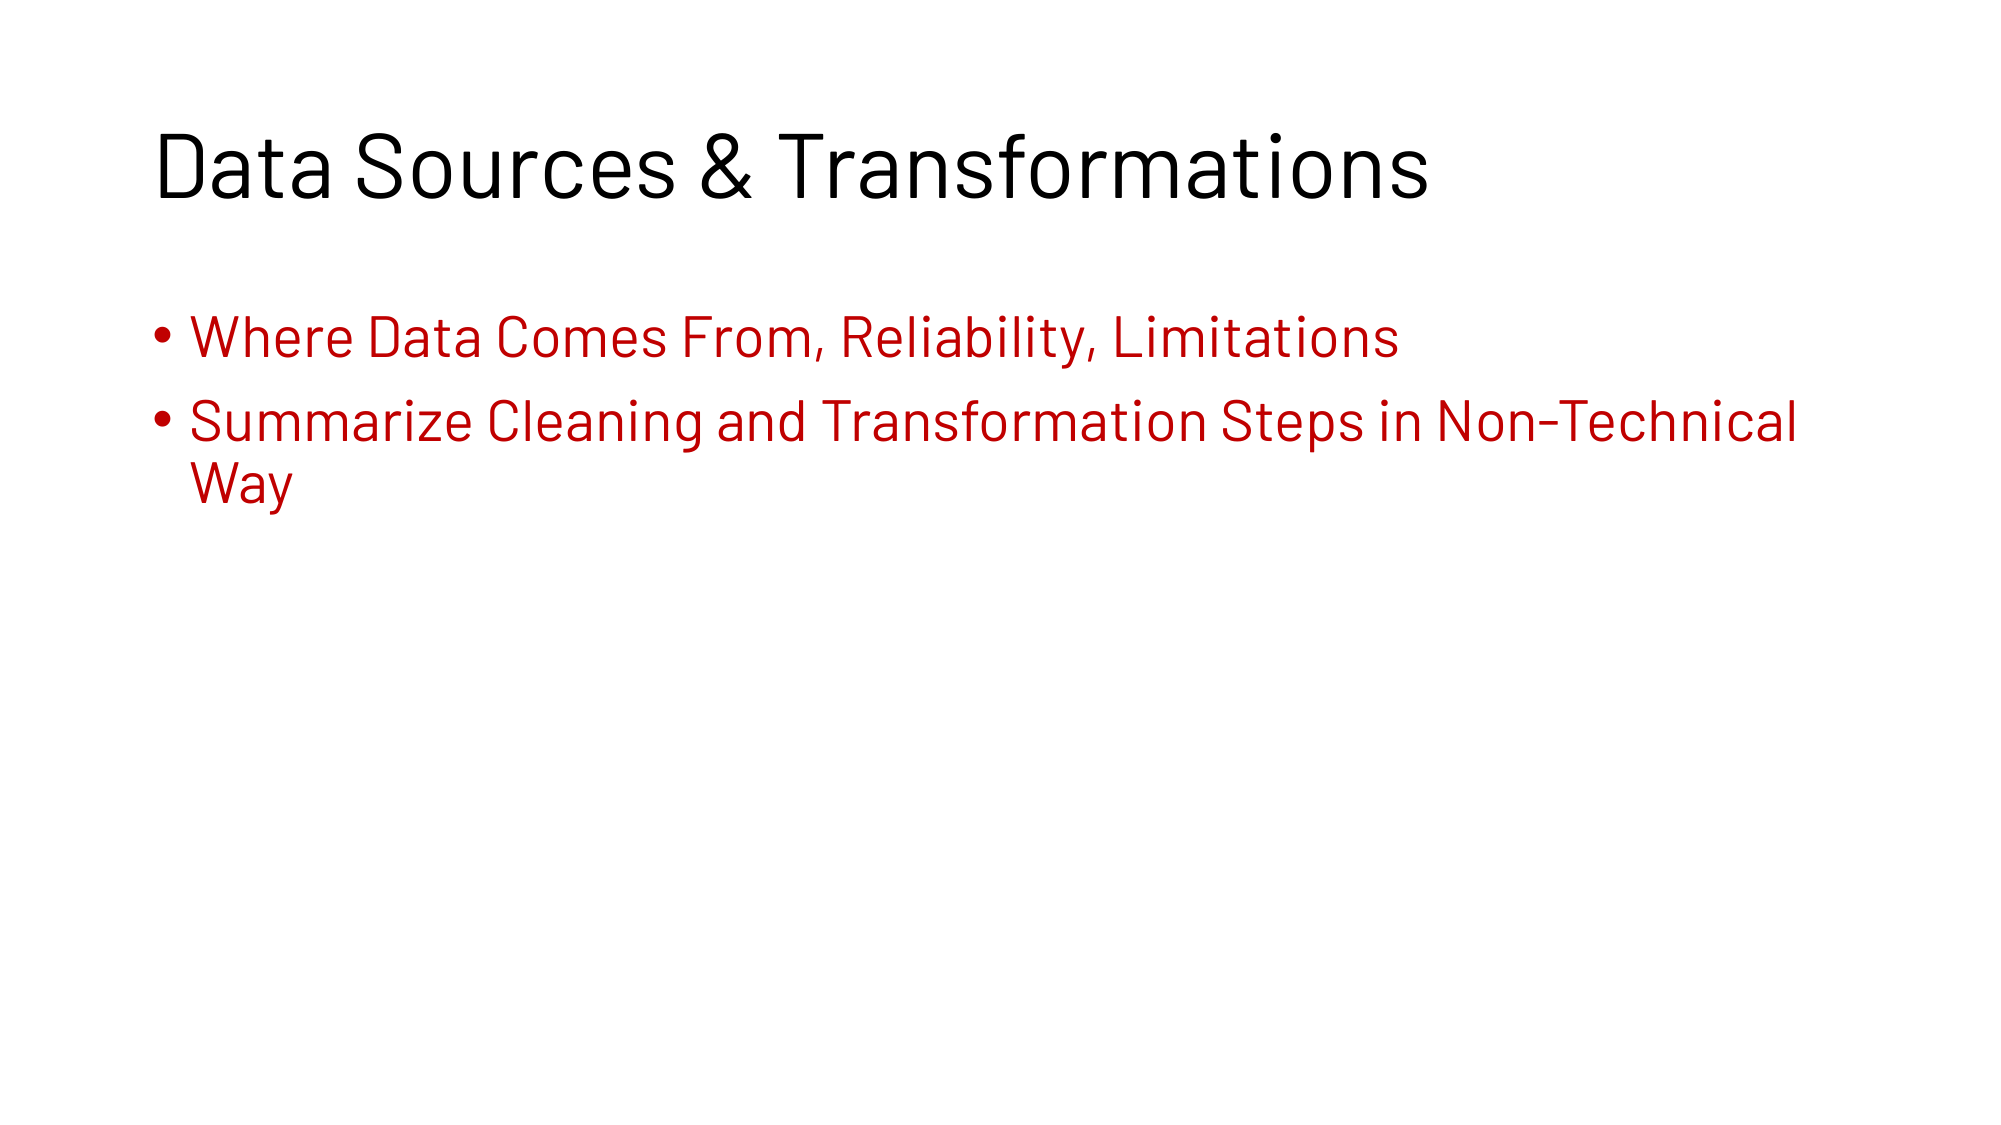

# Data Sources & Transformations
Where Data Comes From, Reliability, Limitations
Summarize Cleaning and Transformation Steps in Non-Technical Way